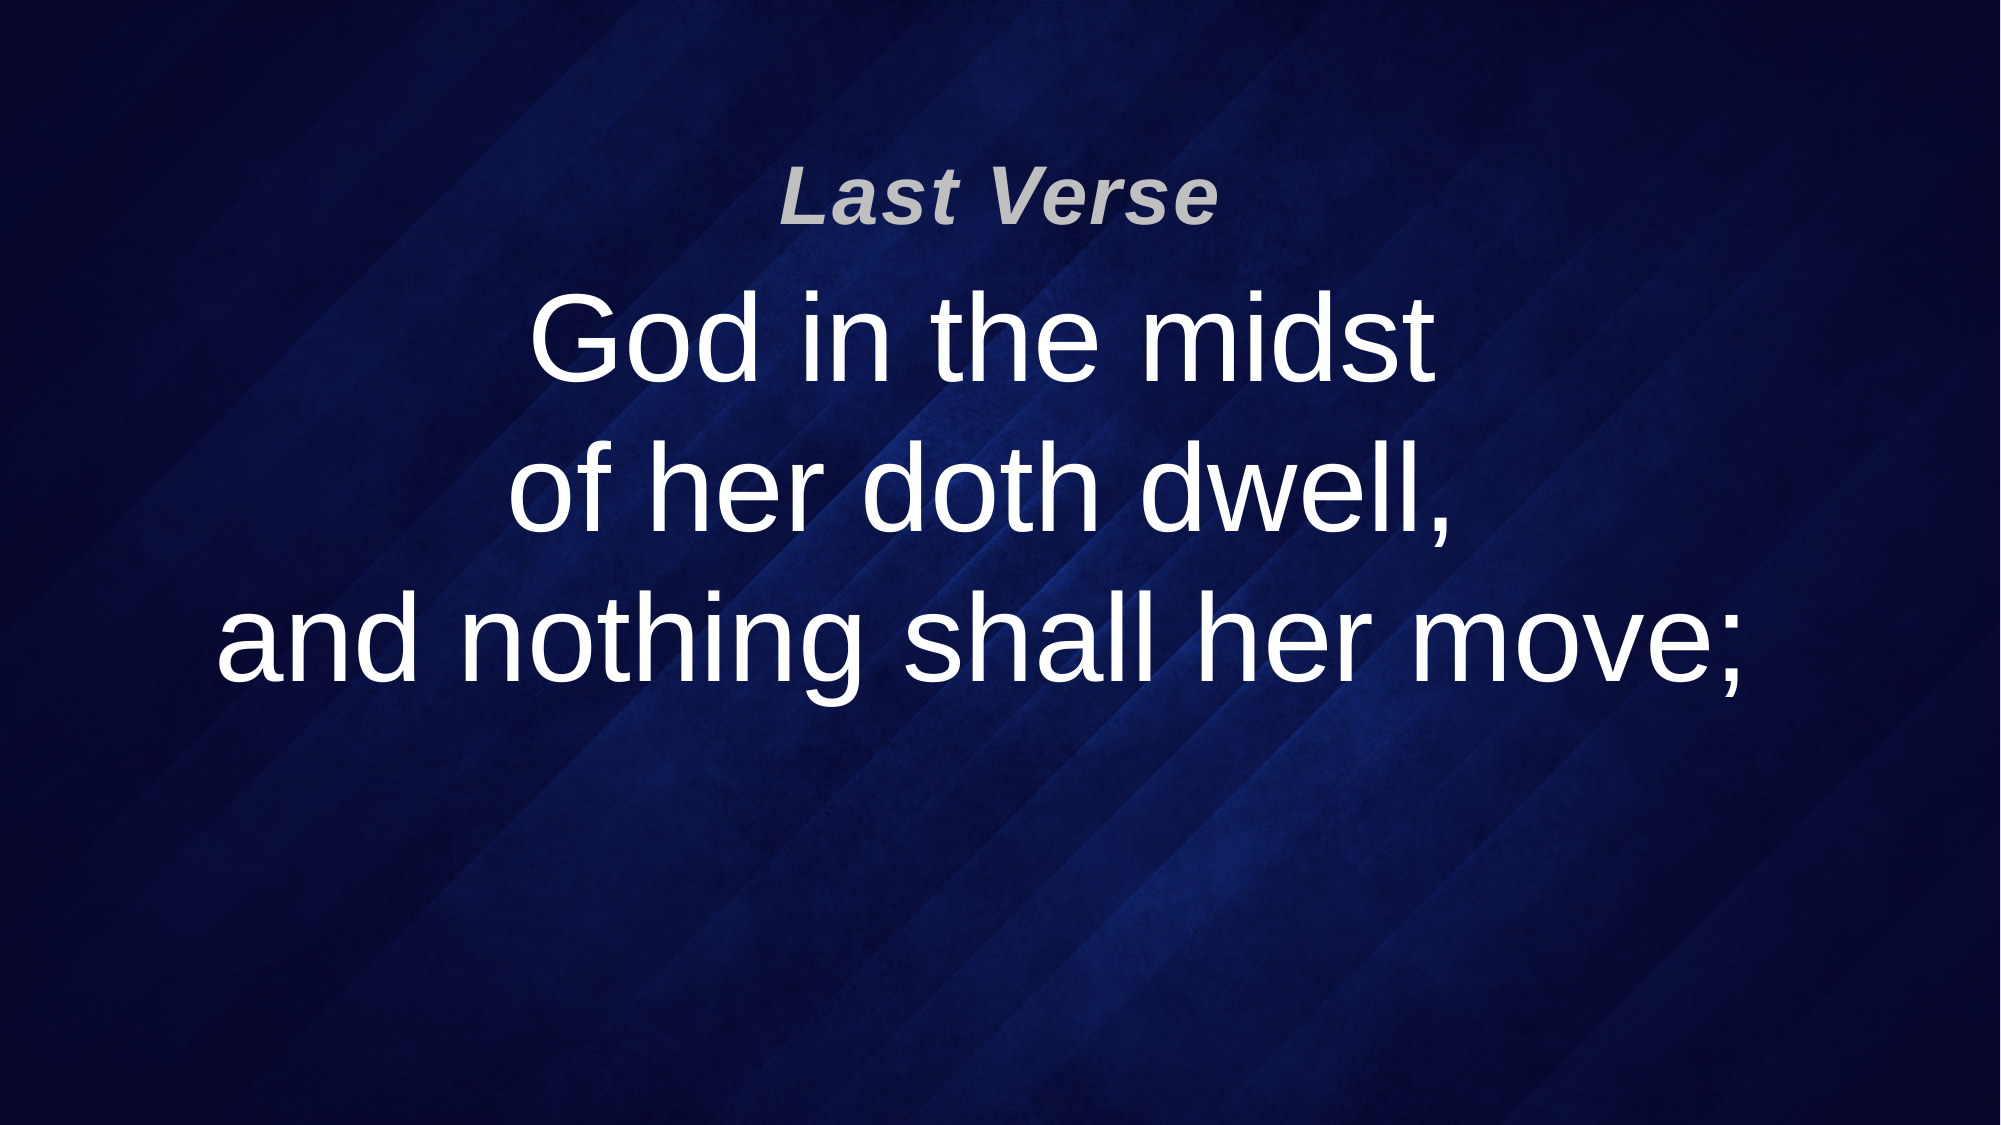

Last Verse
# God in the midst of her doth dwell, and nothing shall her move;